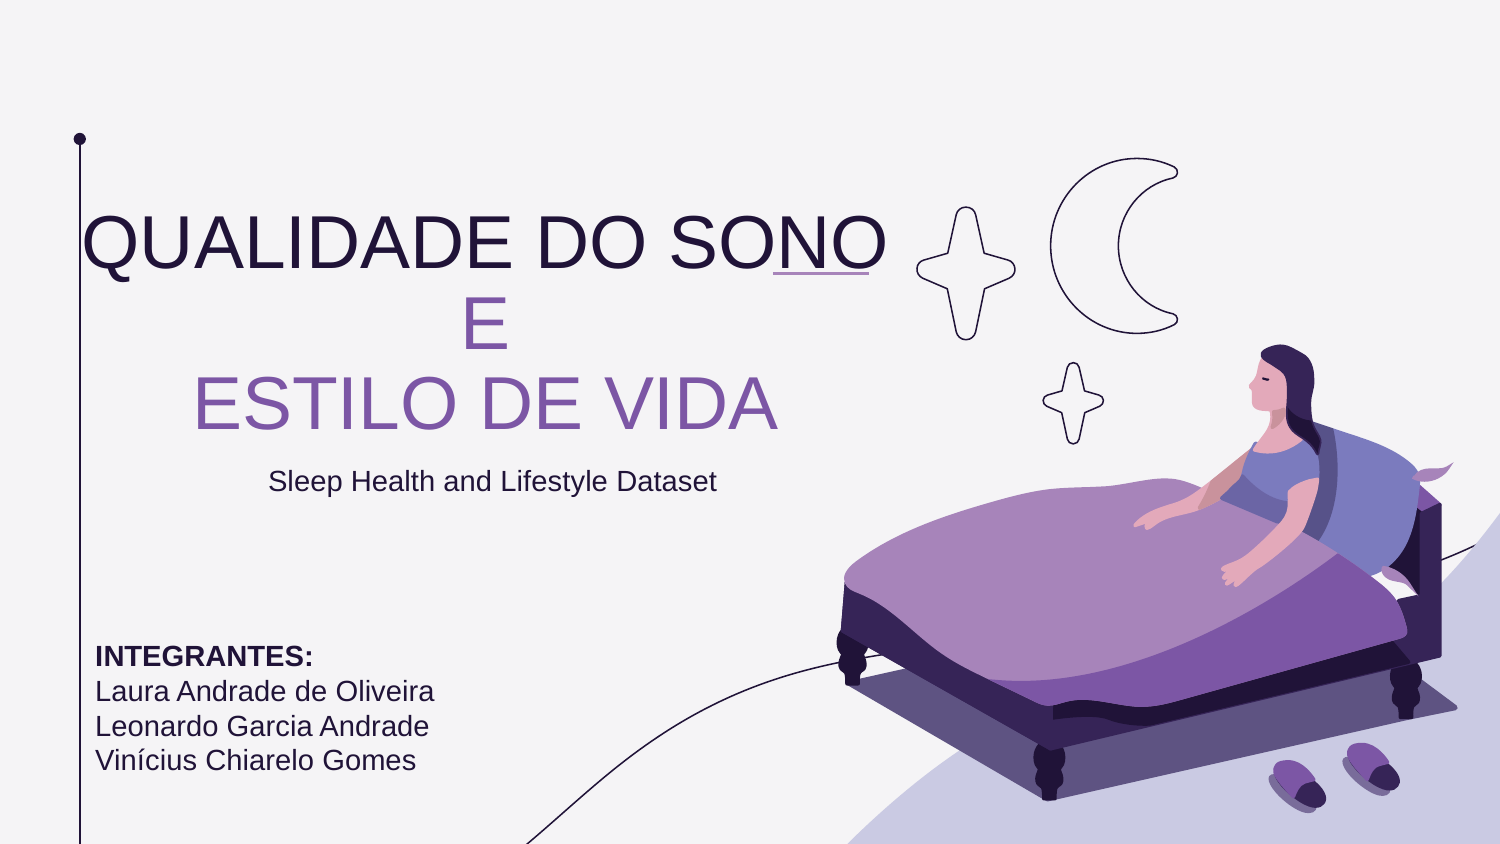

# QUALIDADE DO SONO E ESTILO DE VIDA

Sleep Health and Lifestyle Dataset

INTEGRANTES:
Laura Andrade de Oliveira
Leonardo Garcia Andrade
Vinícius Chiarelo Gomes